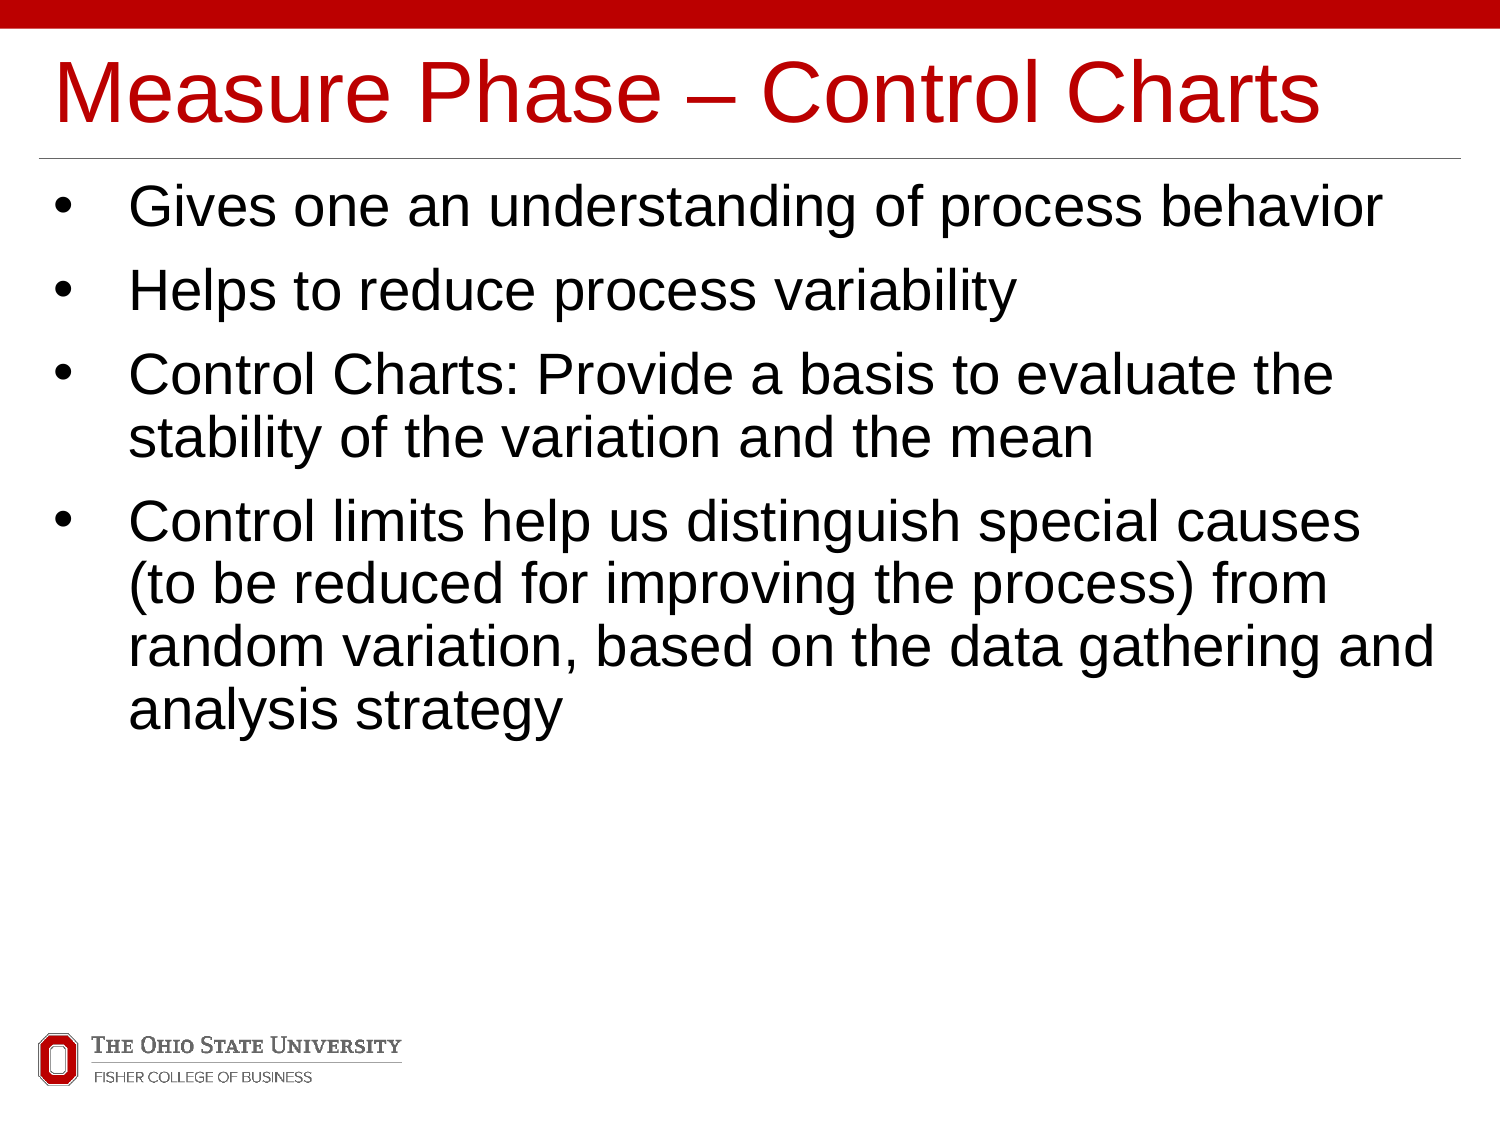

# Measure Phase – Control Charts
Gives one an understanding of process behavior
Helps to reduce process variability
Control Charts: Provide a basis to evaluate the stability of the variation and the mean
Control limits help us distinguish special causes (to be reduced for improving the process) from random variation, based on the data gathering and analysis strategy